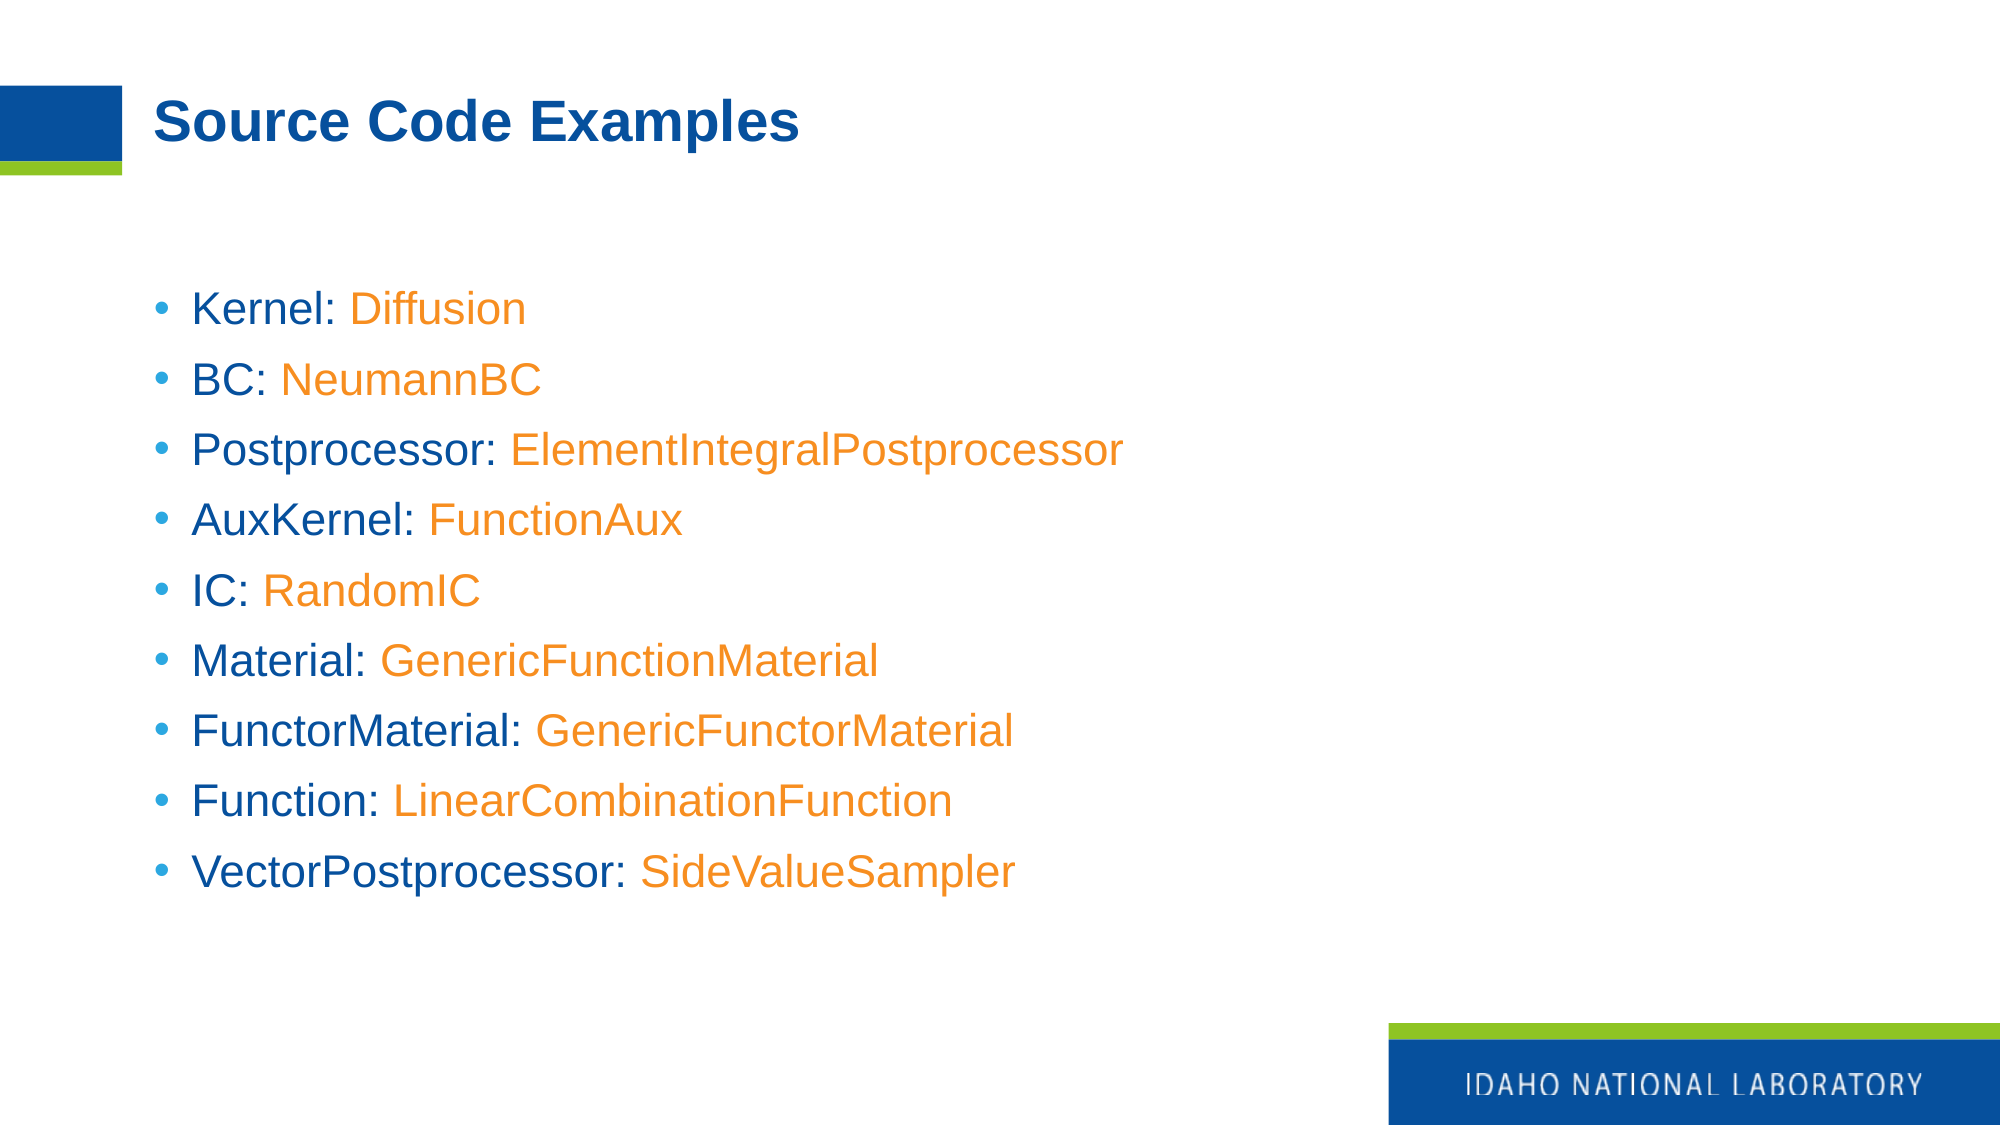

# Source Code Examples
Kernel: Diffusion
BC: NeumannBC
Postprocessor: ElementIntegralPostprocessor
AuxKernel: FunctionAux
IC: RandomIC
Material: GenericFunctionMaterial
FunctorMaterial: GenericFunctorMaterial
Function: LinearCombinationFunction
VectorPostprocessor: SideValueSampler